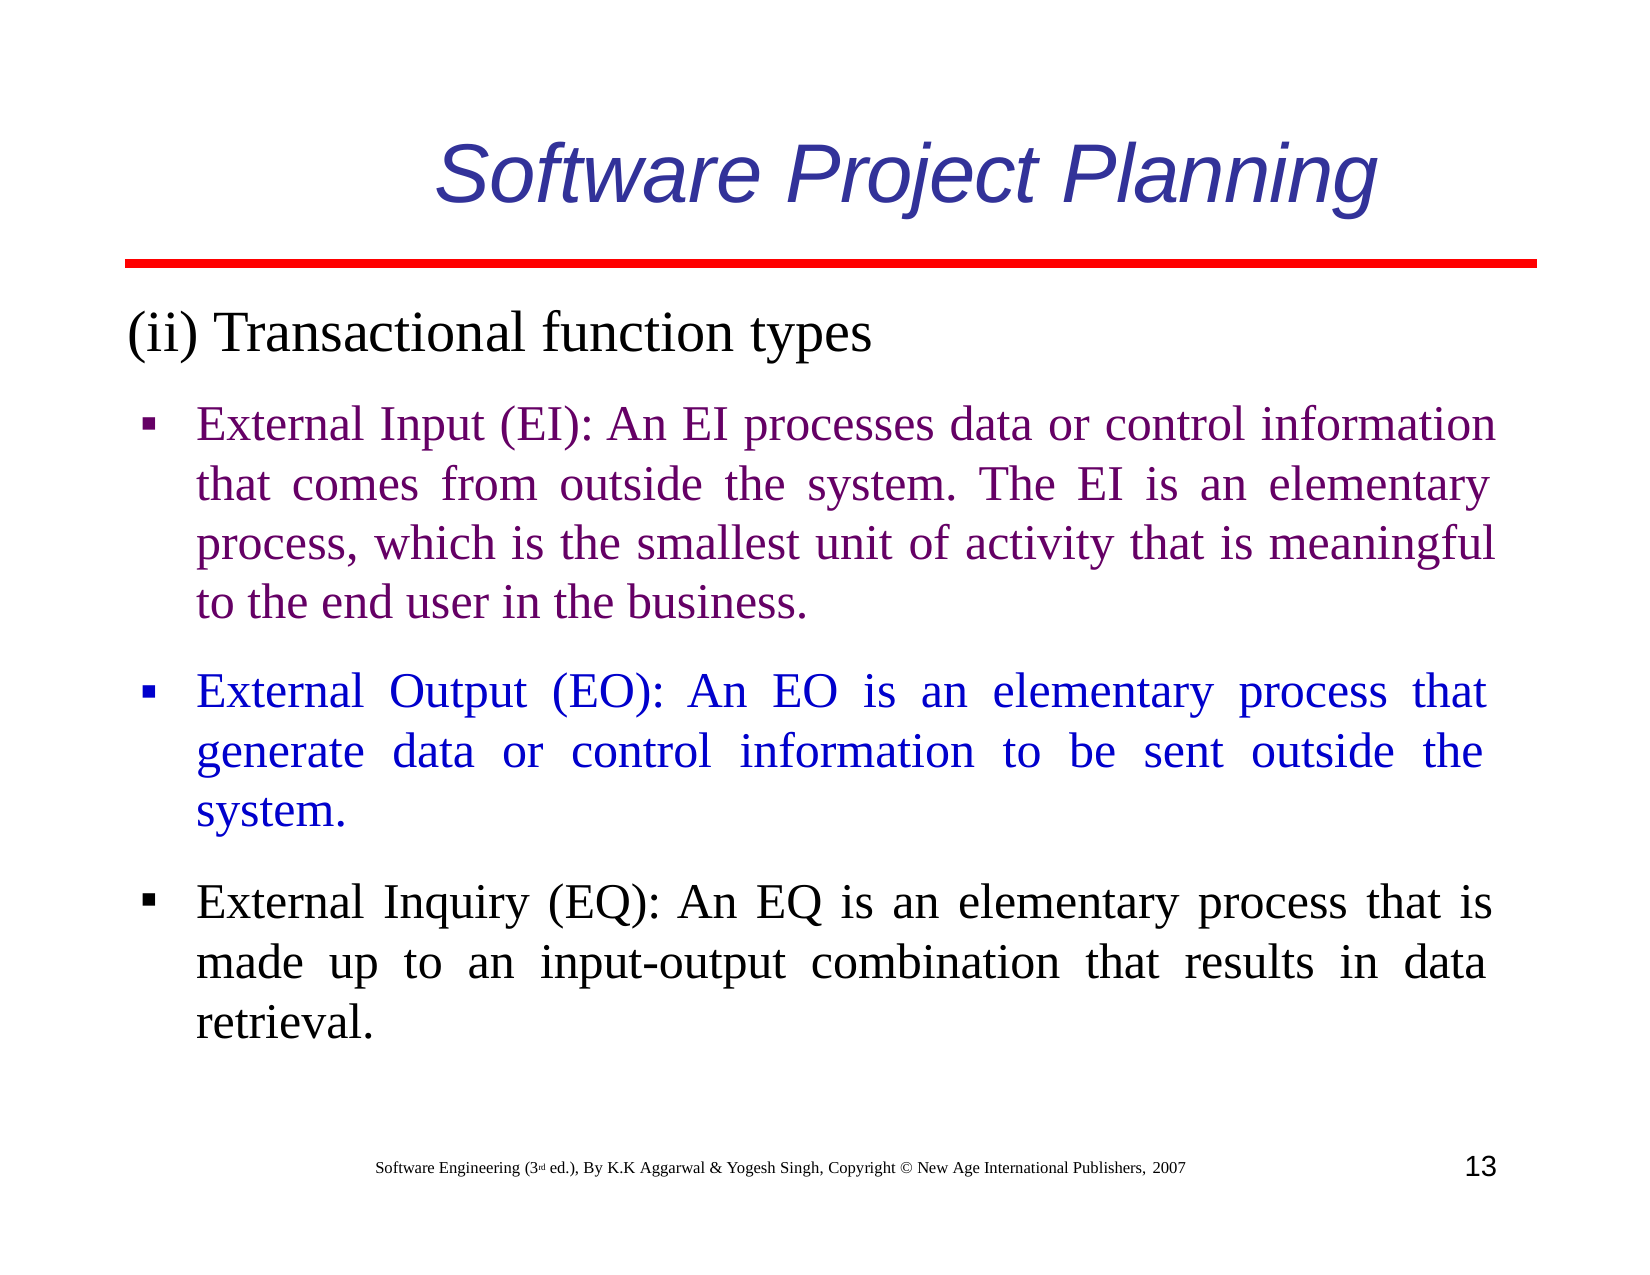

# Software Project Planning

Transactional function types
External Input (EI): An EI processes data or control information  that comes from outside the system. The EI is an elementary  process, which is the smallest unit of activity that is meaningful  to the end user in the business.
External Output (EO): An EO is an elementary process that  generate data or control information to be sent outside the  system.
External Inquiry (EQ): An EQ is an elementary process that is  made up to an input-output combination that results in data  retrieval.
13
Software Engineering (3rd  ed.), By K.K Aggarwal & Yogesh Singh, Copyright © New Age International Publishers, 2007